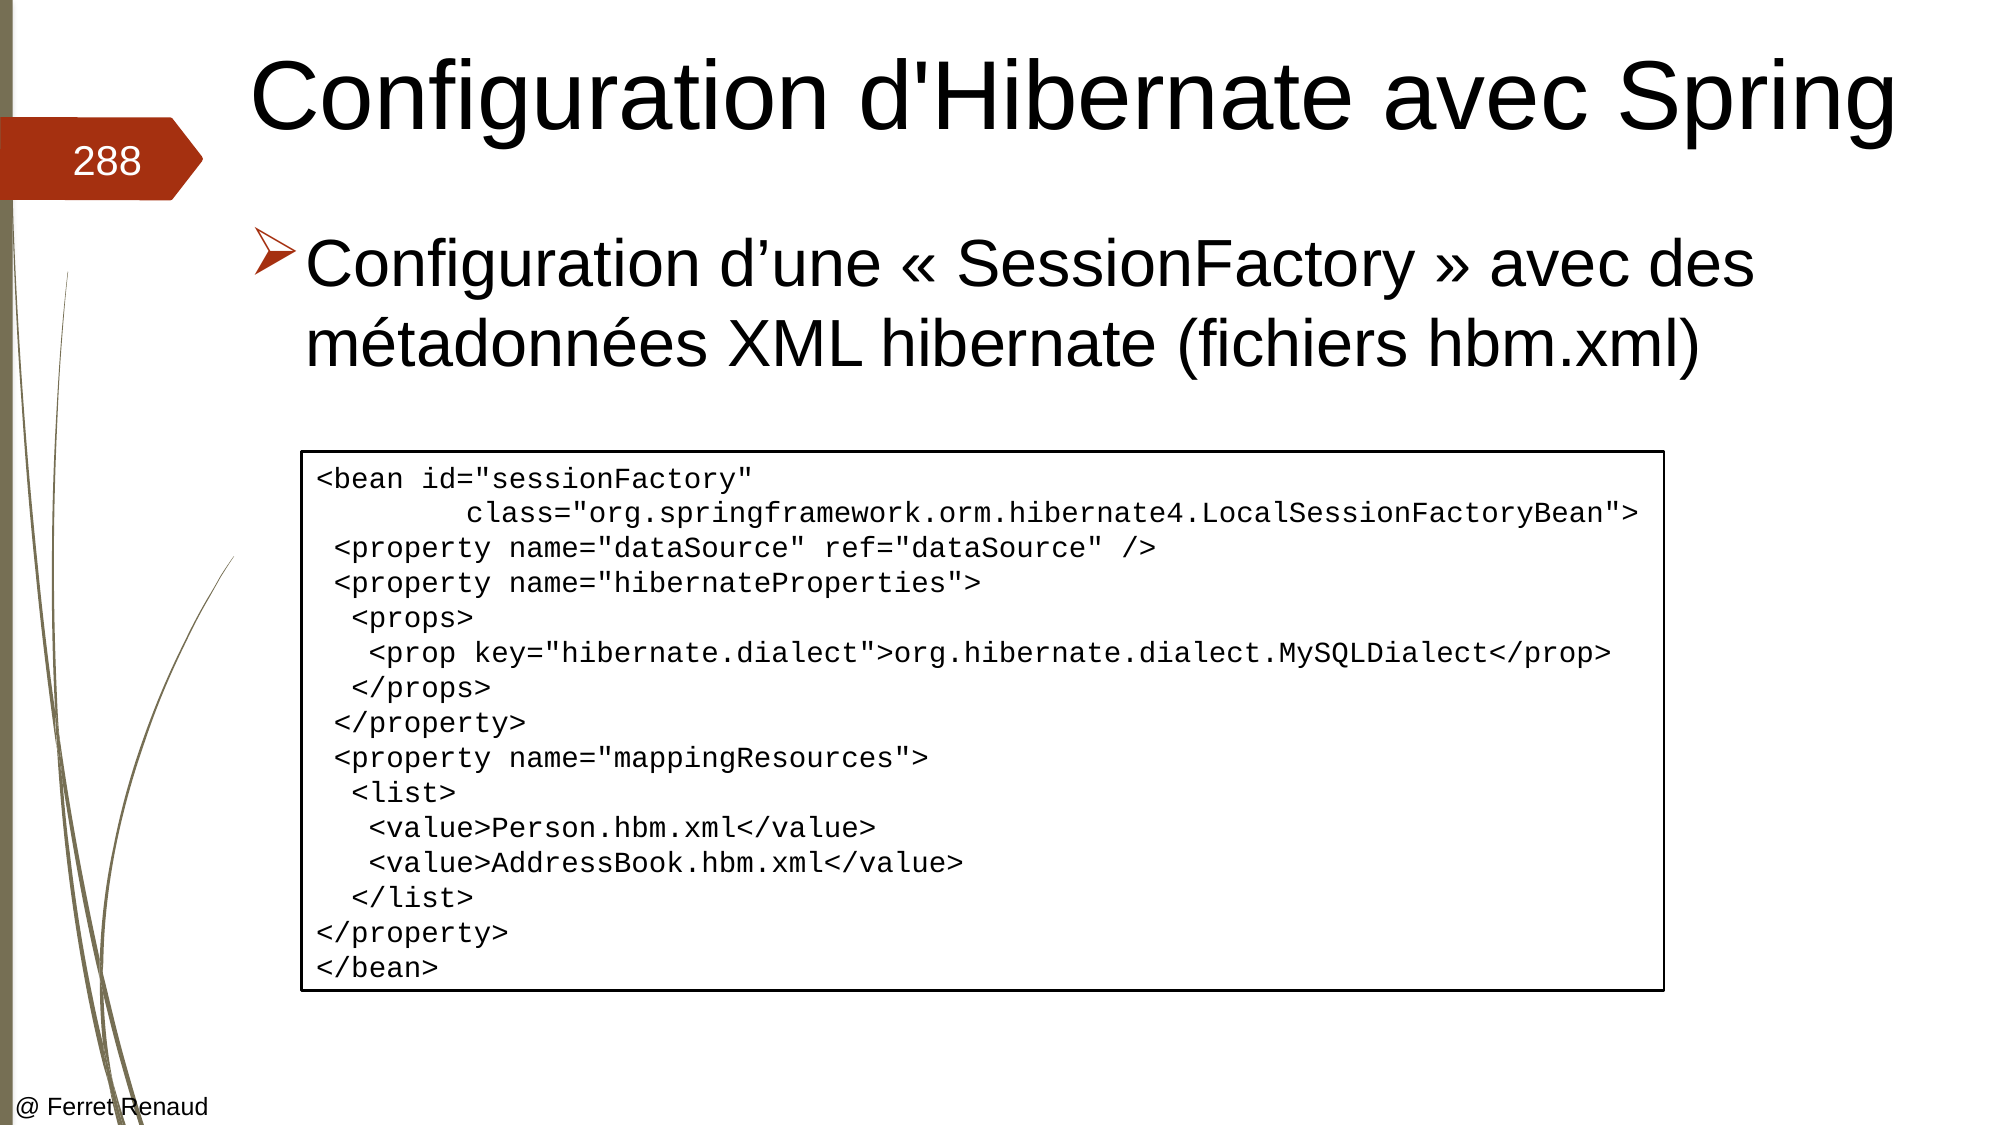

# Configuration d'Hibernate avec Spring
288
Configuration d’une « SessionFactory » avec des métadonnées XML hibernate (fichiers hbm.xml)

<bean id="sessionFactory" 
	class="org.springframework.orm.hibernate4.LocalSessionFactoryBean">
 <property name="dataSource" ref="dataSource" />
 <property name="hibernateProperties">
  <props>
   <prop key="hibernate.dialect">org.hibernate.dialect.MySQLDialect</prop>
  </props>
 </property>
 <property name="mappingResources">
  <list>
   <value>Person.hbm.xml</value>
   <value>AddressBook.hbm.xml</value>
  </list>
</property>
</bean>
@ Ferret Renaud